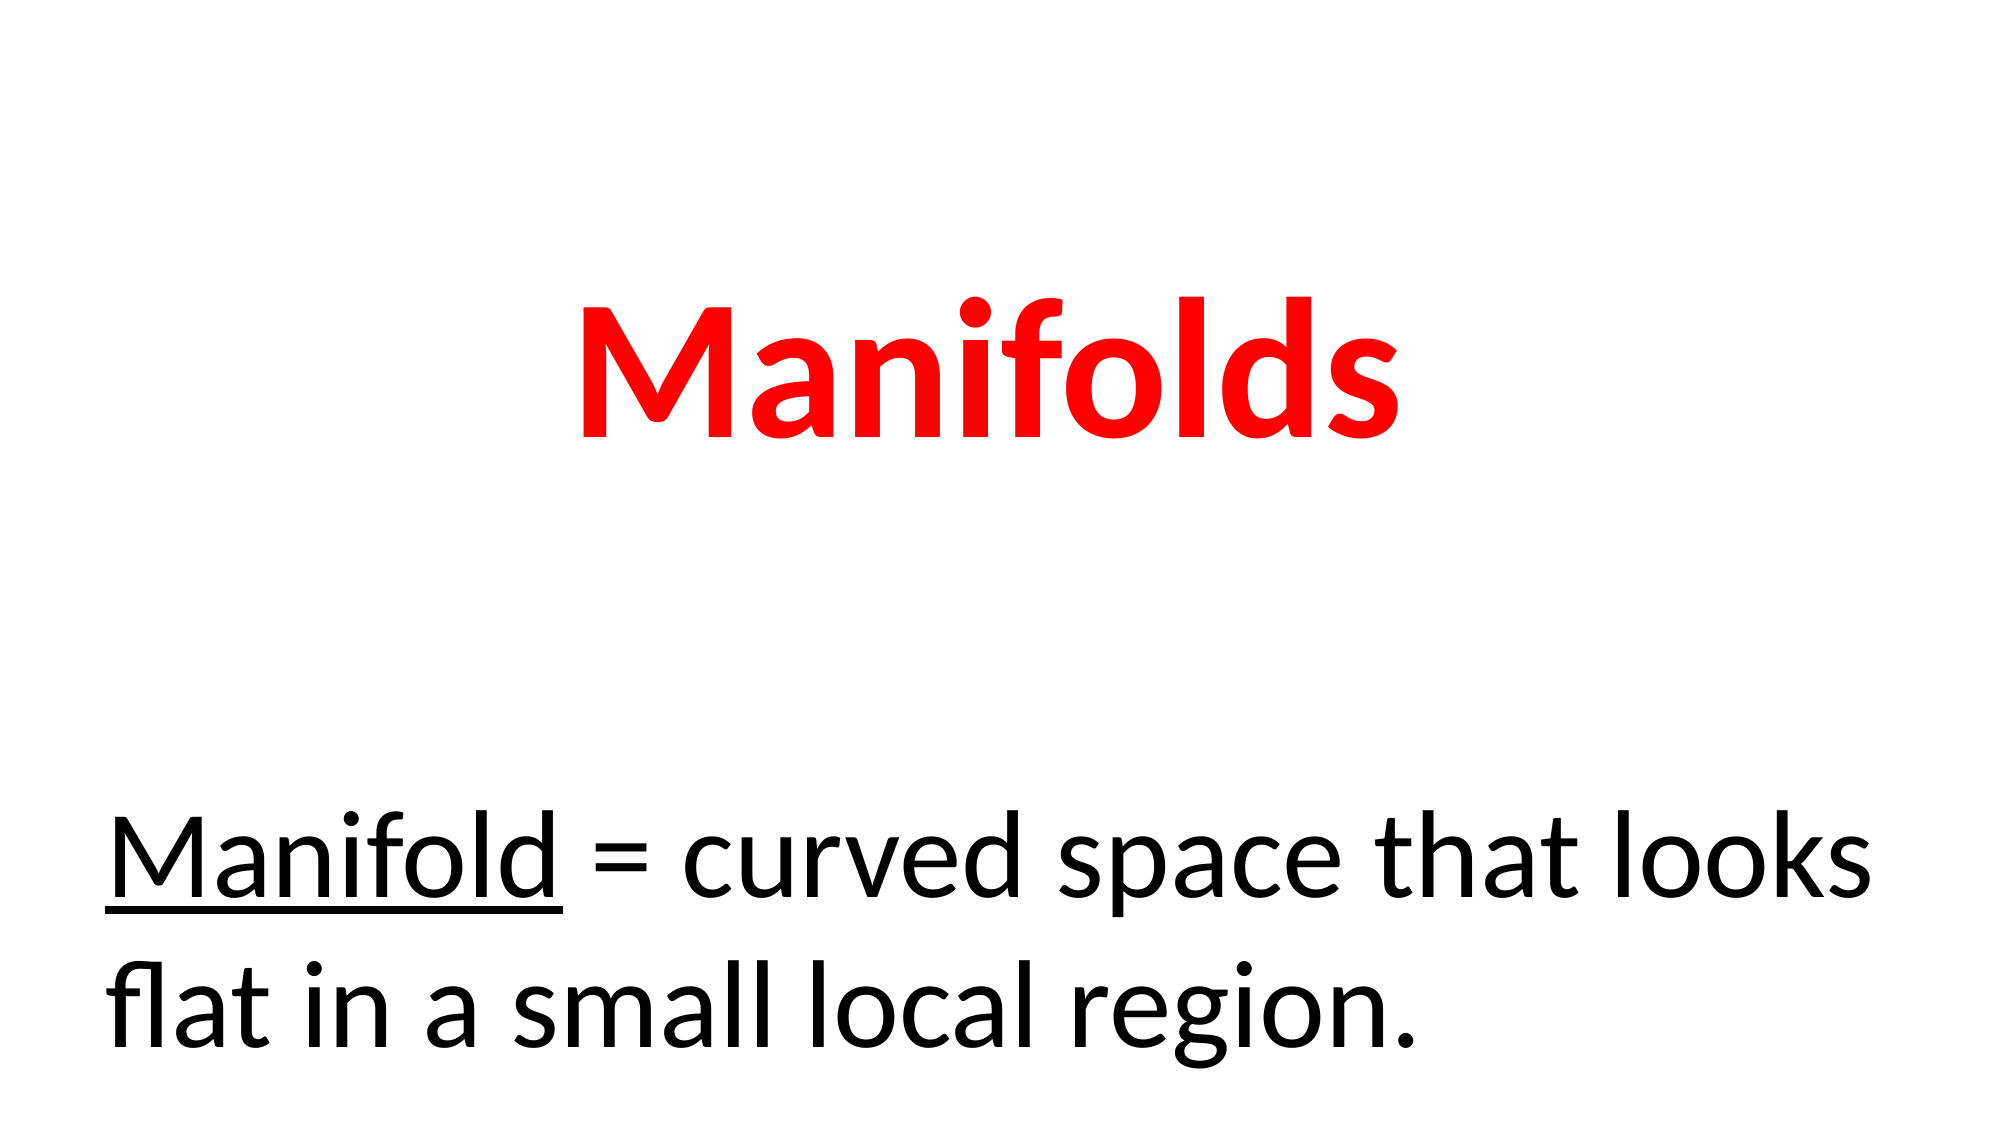

Manifolds
Manifold = curved space that looks flat in a small local region.